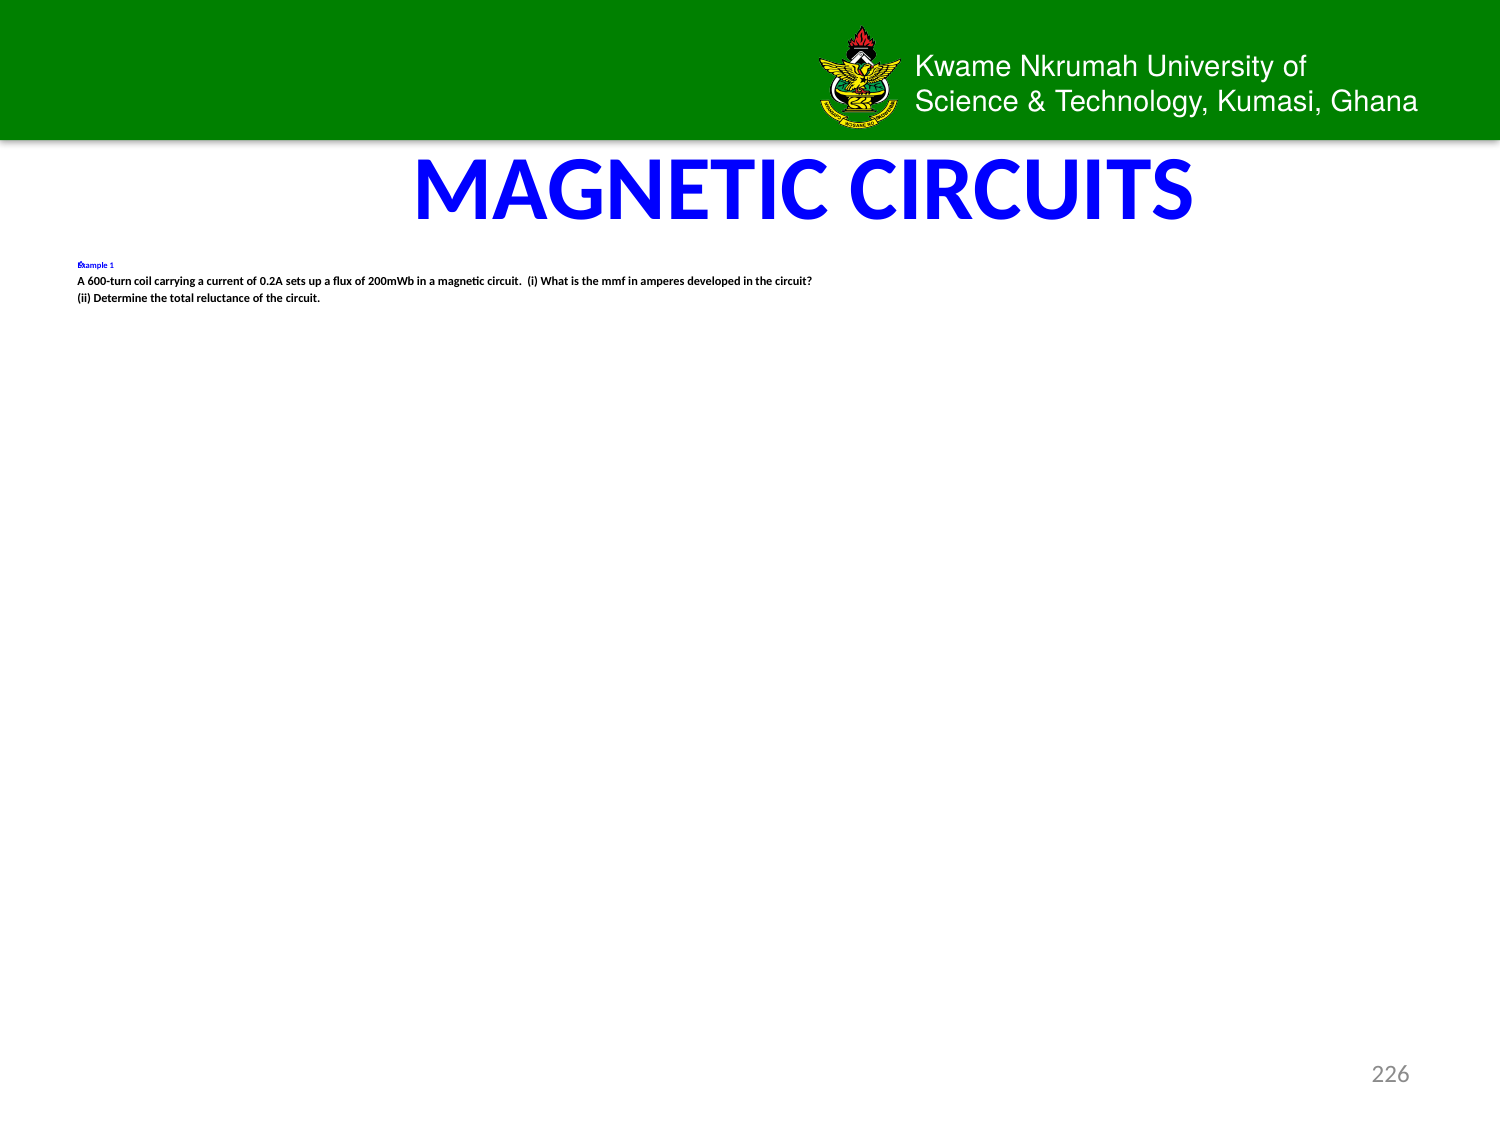

# MAGNETIC CIRCUITS

Example 1
A 600-turn coil carrying a current of 0.2A sets up a flux of 200mWb in a magnetic circuit.  (i) What is the mmf in amperes developed in the circuit?
(ii) Determine the total reluctance of the circuit.

226